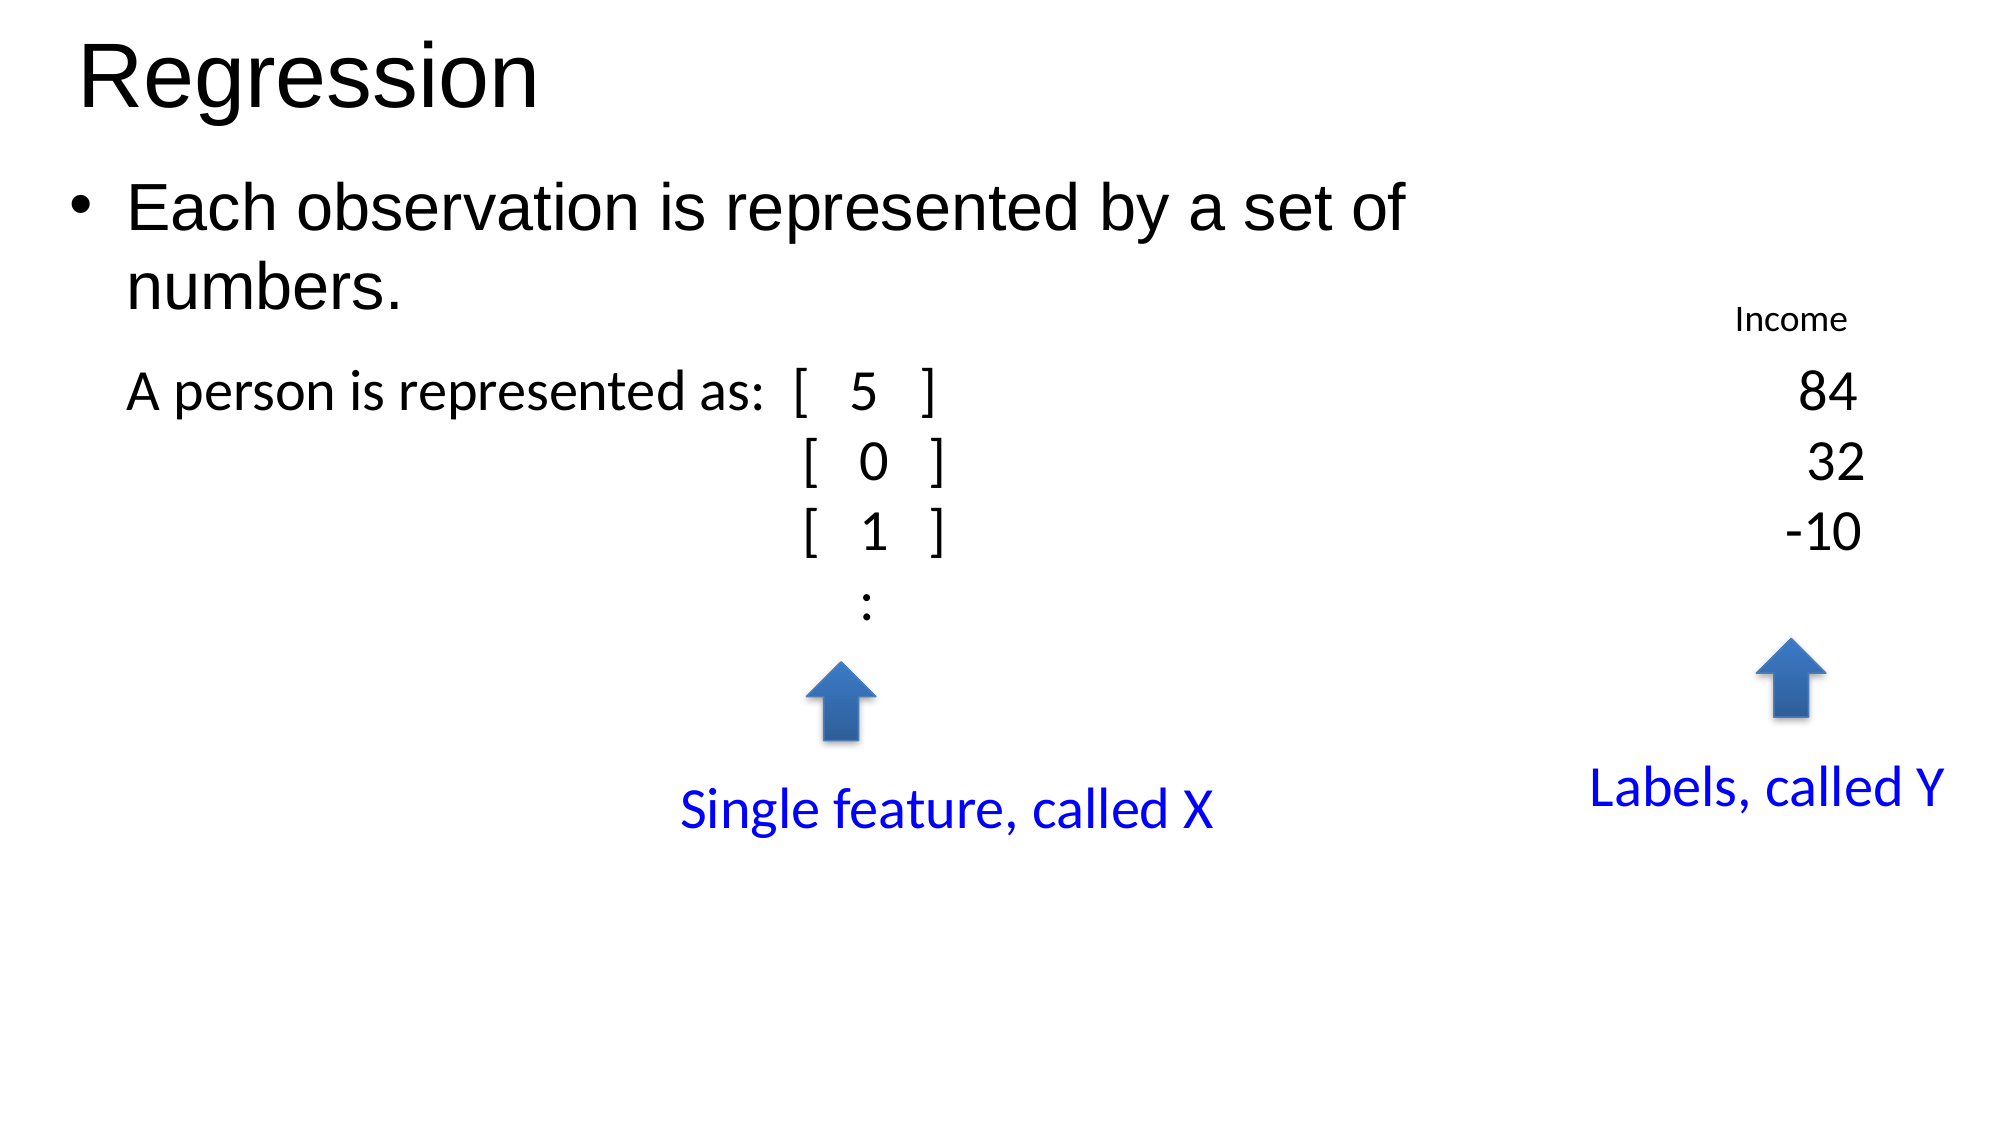

# Regression
Each observation is represented by a set of numbers.
Income
A person is represented as:  [   5   ]      					             84
                                                   [   0   ]                                                                 32
                                                   [   1   ]     					            -10
             			          :

Labels, called Y
Single feature, called X